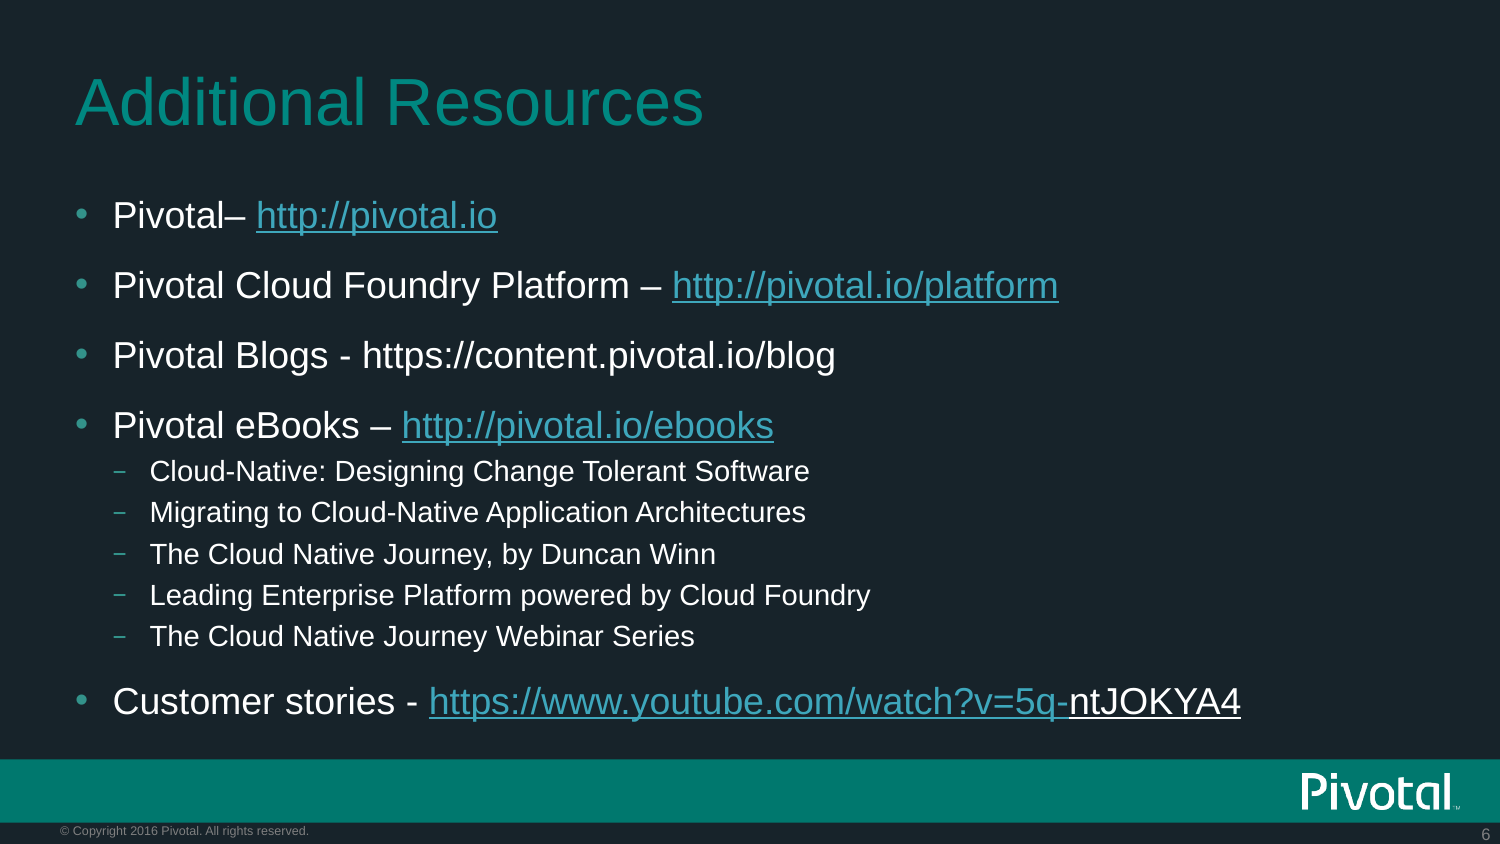

# Additional Resources
Pivotal– http://pivotal.io
Pivotal Cloud Foundry Platform – http://pivotal.io/platform
Pivotal Blogs - https://content.pivotal.io/blog
Pivotal eBooks – http://pivotal.io/ebooks
Cloud-Native: Designing Change Tolerant Software
Migrating to Cloud-Native Application Architectures
The Cloud Native Journey, by Duncan Winn
Leading Enterprise Platform powered by Cloud Foundry
The Cloud Native Journey Webinar Series
Customer stories - https://www.youtube.com/watch?v=5q-ntJOKYA4